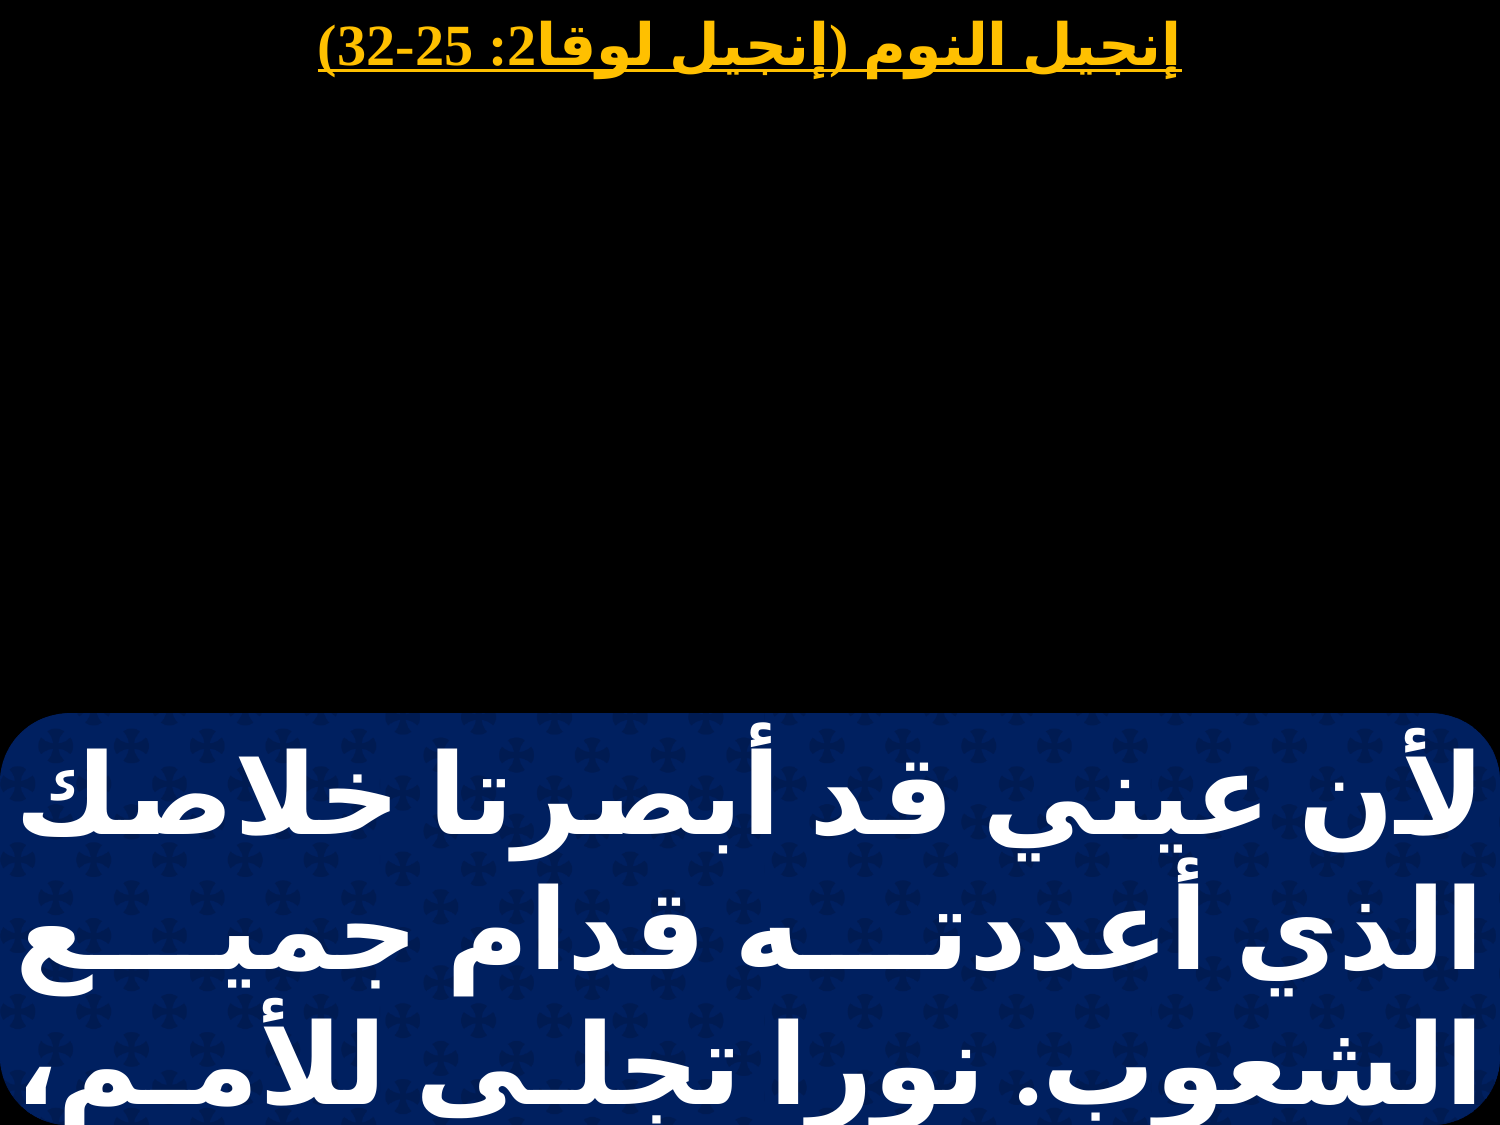

#
لأن عيني قد أبصرتا خلاصك الذي أعددته قدام جميع الشعوب. نورا تجلى للأمم، ومجدا لشعبك إسرائيل.  والمجد للـه دائما